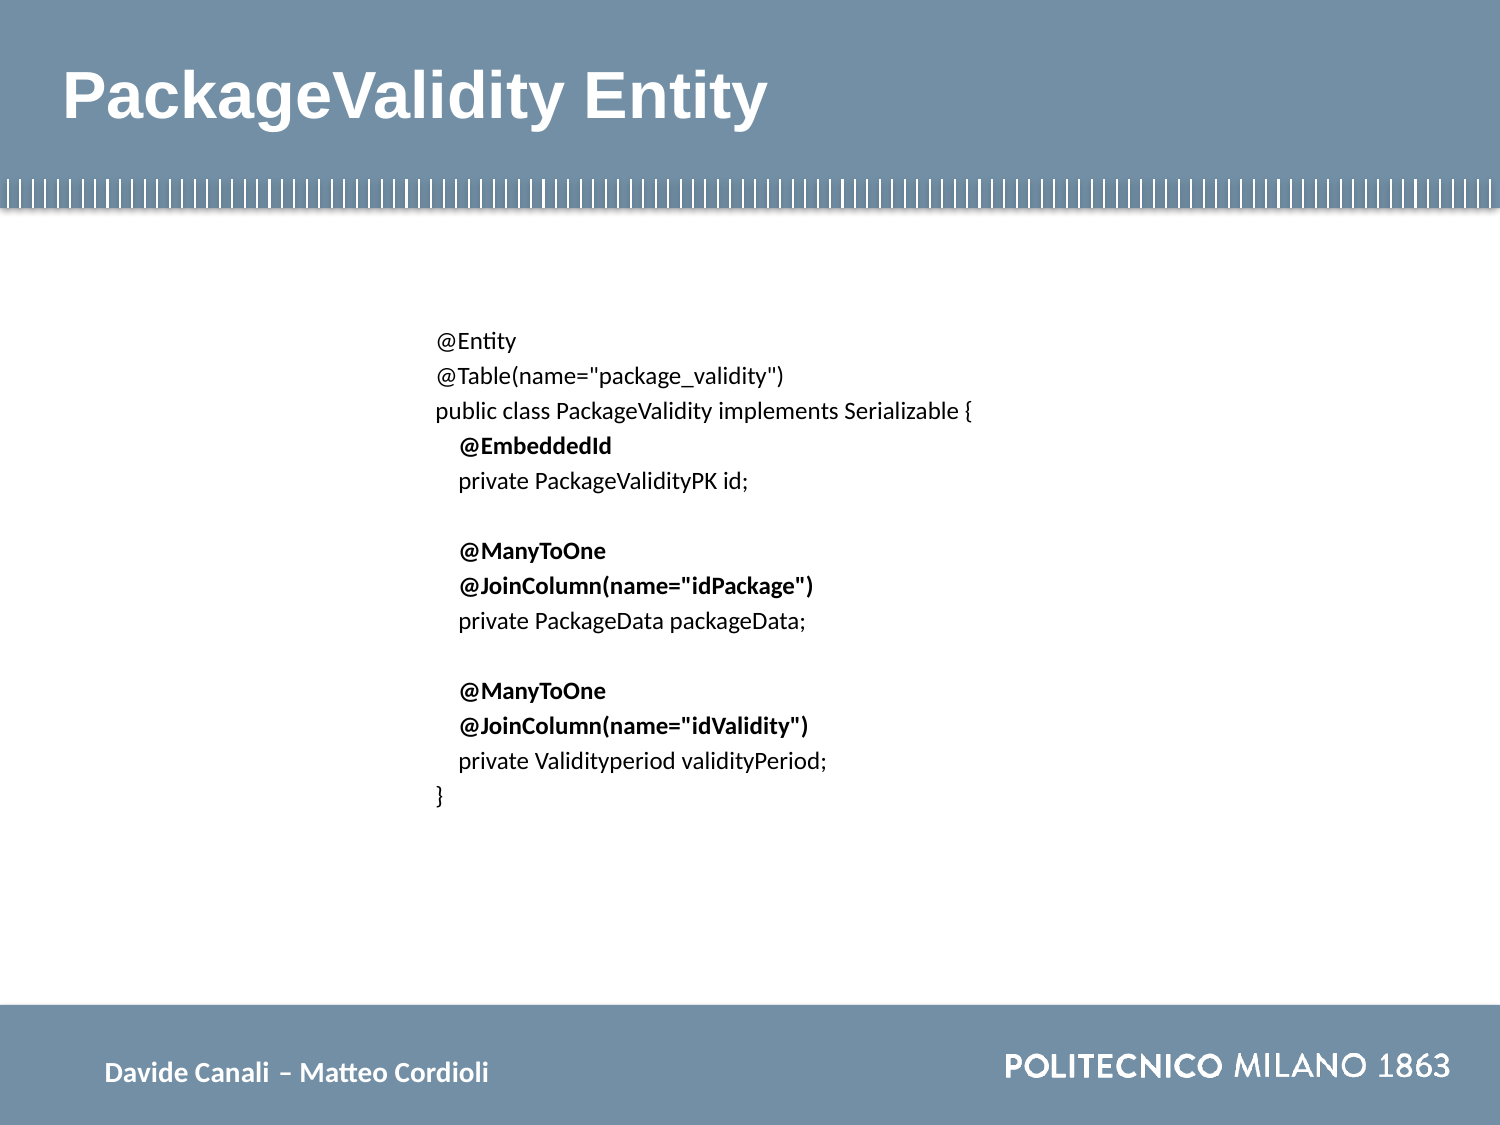

# PackageValidity Entity
@Entity
@Table(name="package_validity")
public class PackageValidity implements Serializable {
    @EmbeddedId
    private PackageValidityPK id;

    @ManyToOne
    @JoinColumn(name="idPackage")
    private PackageData packageData;

    @ManyToOne
    @JoinColumn(name="idValidity")
    private Validityperiod validityPeriod;
}
Davide Canali – Matteo Cordioli